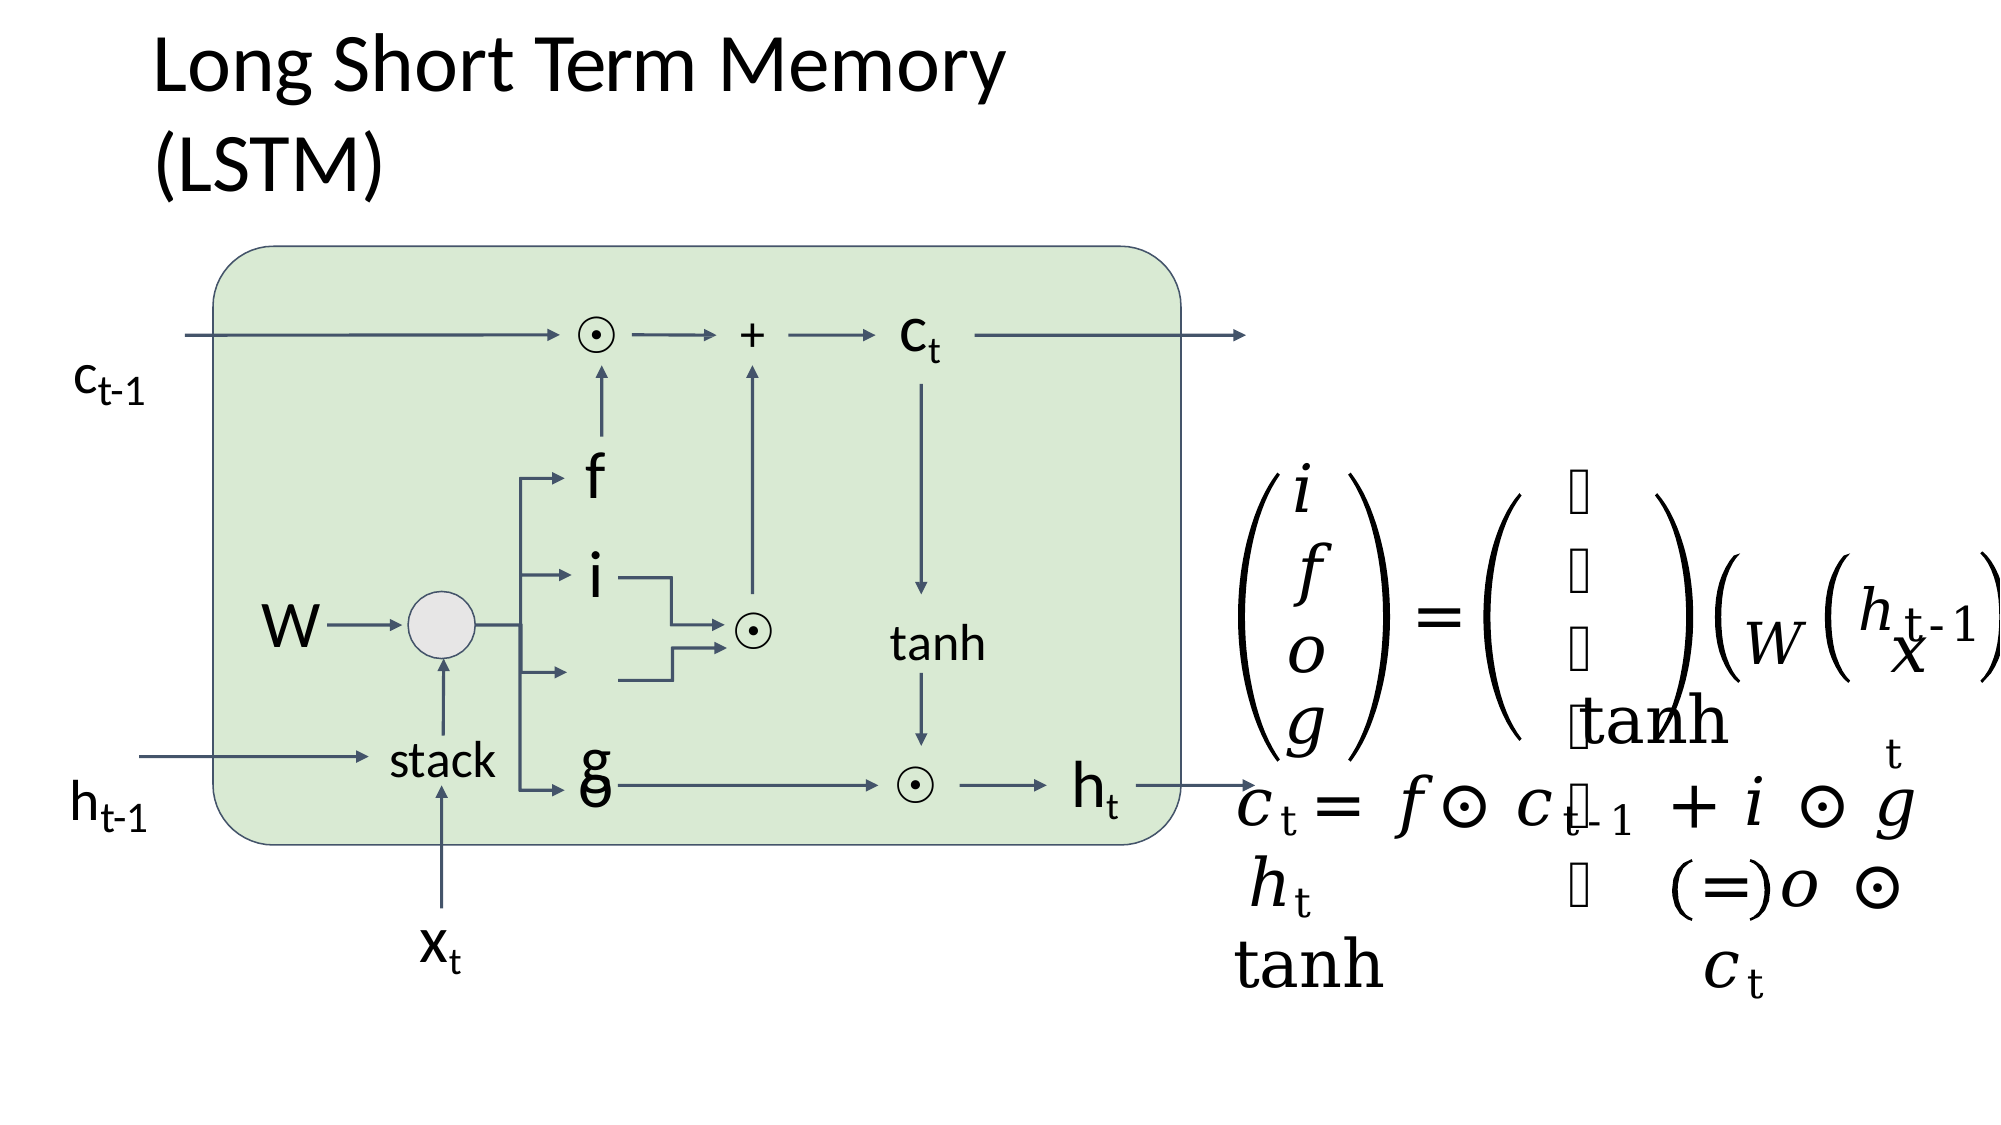

# Long Short Term Memory (LSTM)

ct
+
☉
ct-1

f
𝑖
𝑓
𝑜
𝜎
𝜎
𝜎

i  g
𝑊	ℎt-1

=

W
☉
𝑥t
tanh

𝑔	tanh
𝑐t	= 𝑓⊙ 𝑐t-1 + 𝑖 ⊙ 𝑔  ℎt		= 𝑜 ⊙ tanh	𝑐t
stack
ht-1
o
ht
☉

xt